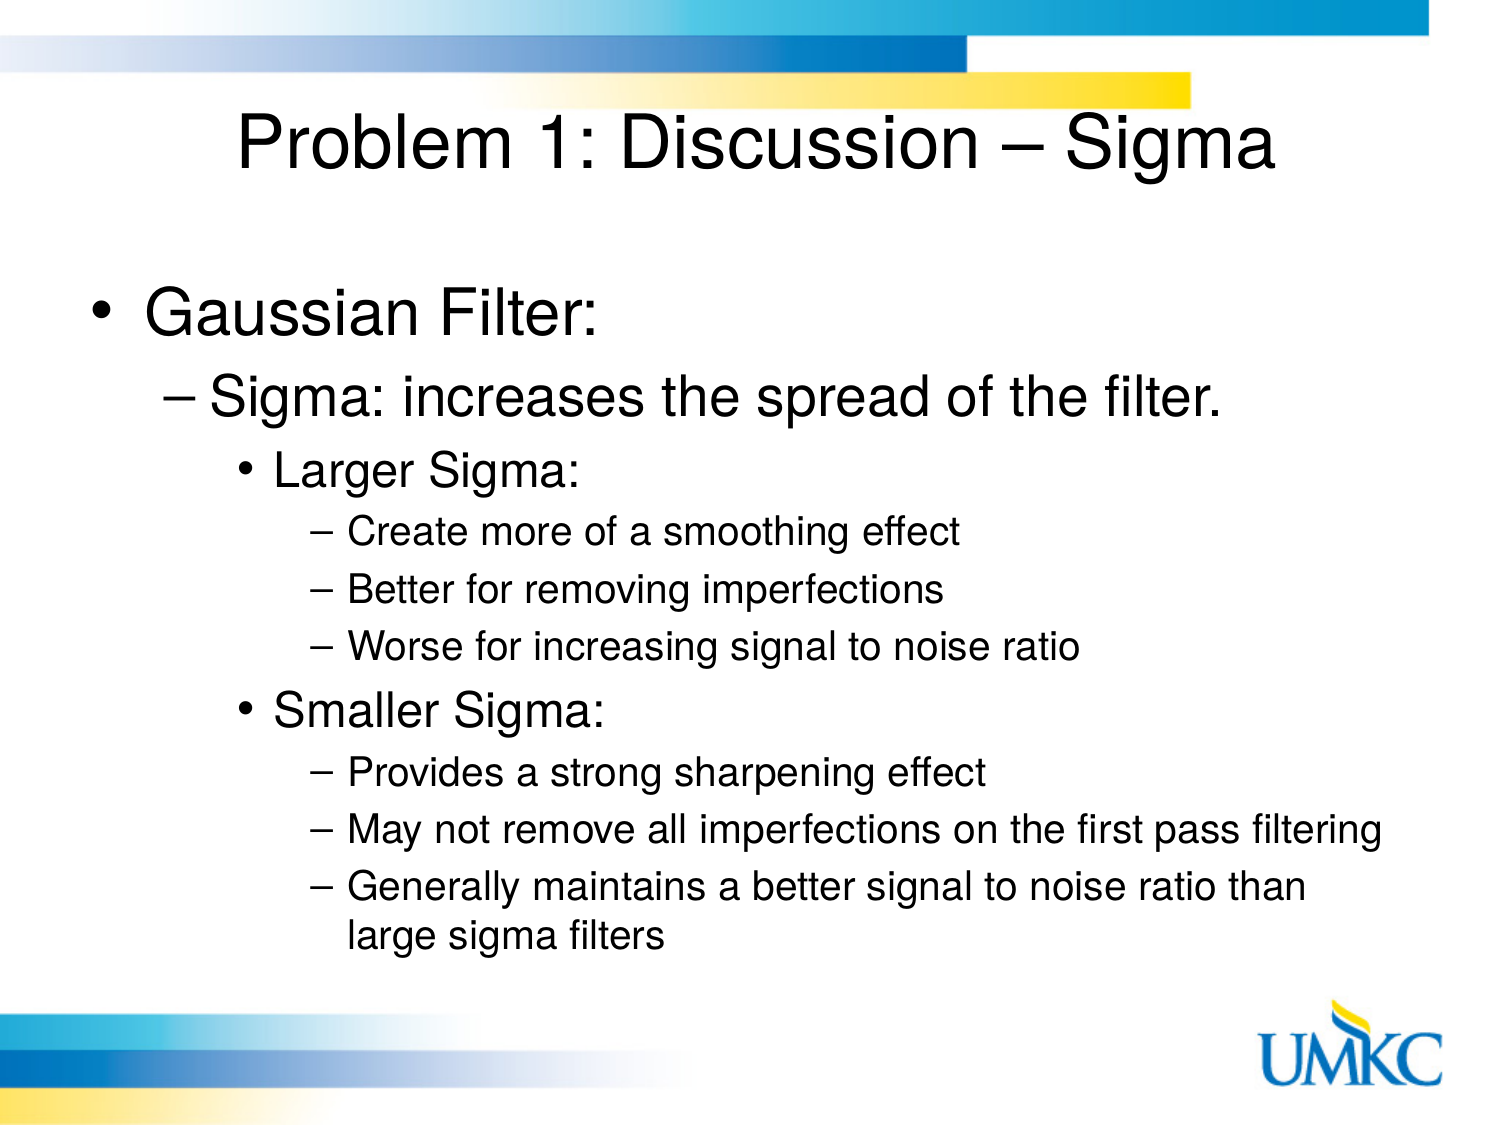

# Problem 1: Discussion – Sigma
Gaussian Filter:
Sigma: increases the spread of the filter.
Larger Sigma:
Create more of a smoothing effect
Better for removing imperfections
Worse for increasing signal to noise ratio
Smaller Sigma:
Provides a strong sharpening effect
May not remove all imperfections on the first pass filtering
Generally maintains a better signal to noise ratio than large sigma filters